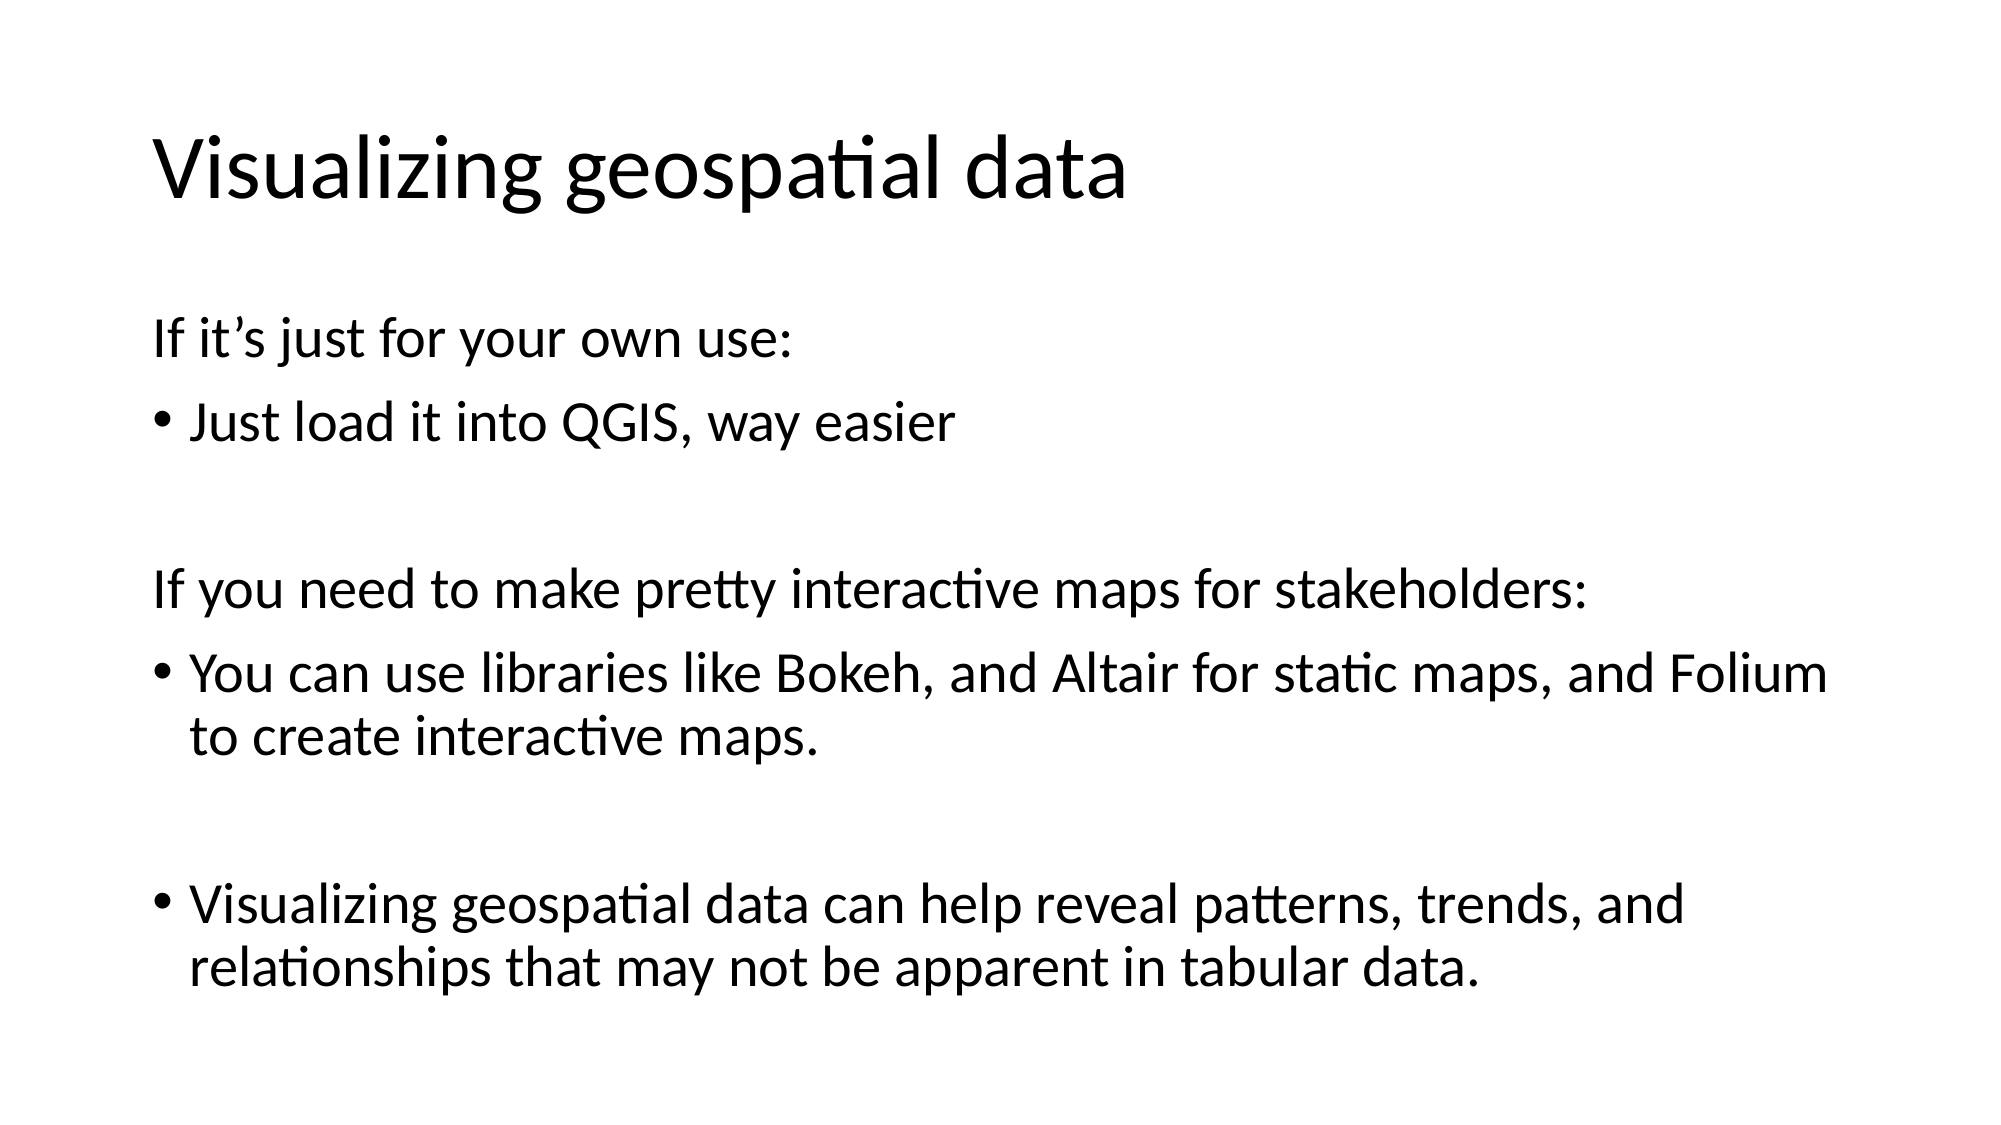

# Visualizing geospatial data
If it’s just for your own use:
Just load it into QGIS, way easier

If you need to make pretty interactive maps for stakeholders:
You can use libraries like Bokeh, and Altair for static maps, and Folium to create interactive maps.

Visualizing geospatial data can help reveal patterns, trends, and relationships that may not be apparent in tabular data.